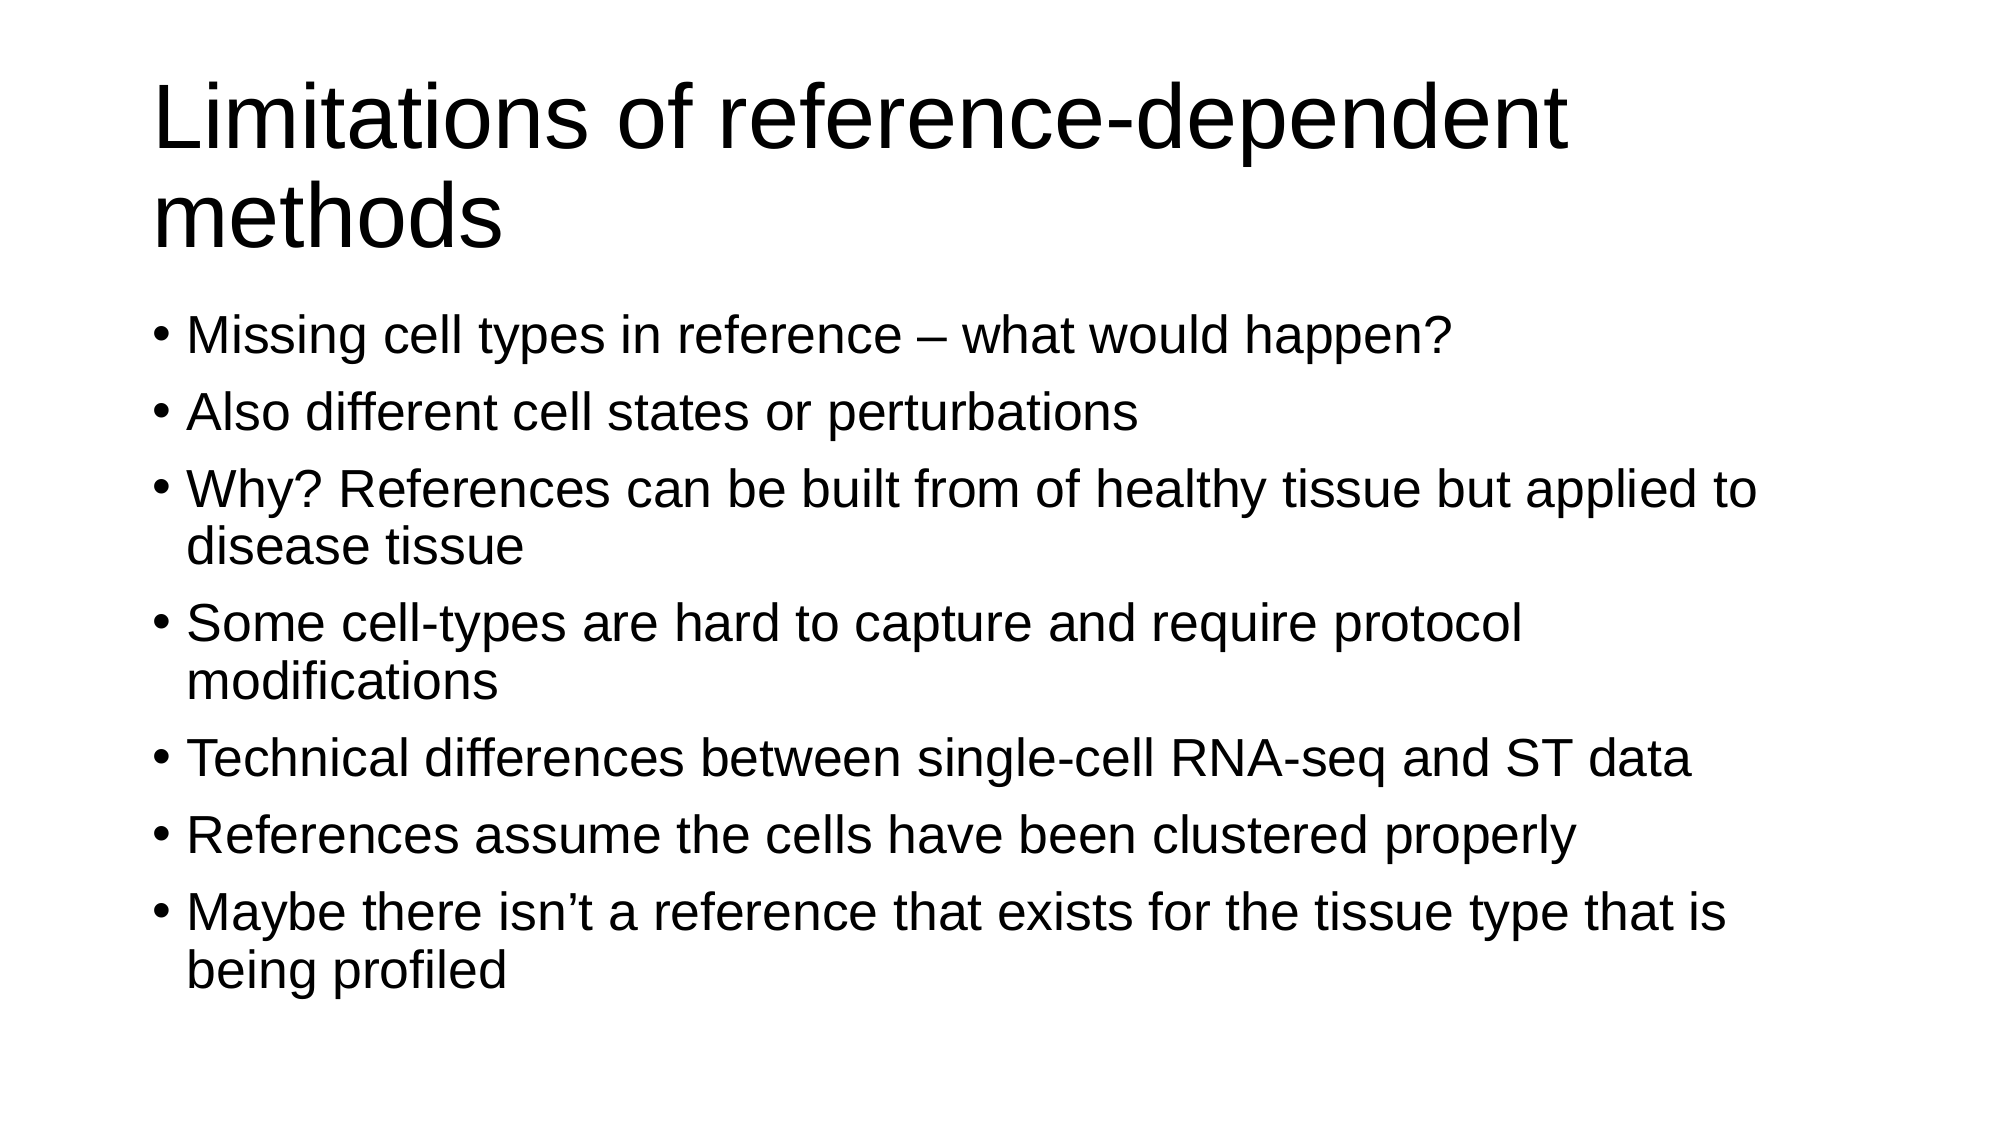

# Limitations of reference-dependent methods
Missing cell types in reference – what would happen?
Also different cell states or perturbations
Why? References can be built from of healthy tissue but applied to disease tissue
Some cell-types are hard to capture and require protocol modifications
Technical differences between single-cell RNA-seq and ST data
References assume the cells have been clustered properly
Maybe there isn’t a reference that exists for the tissue type that is being profiled